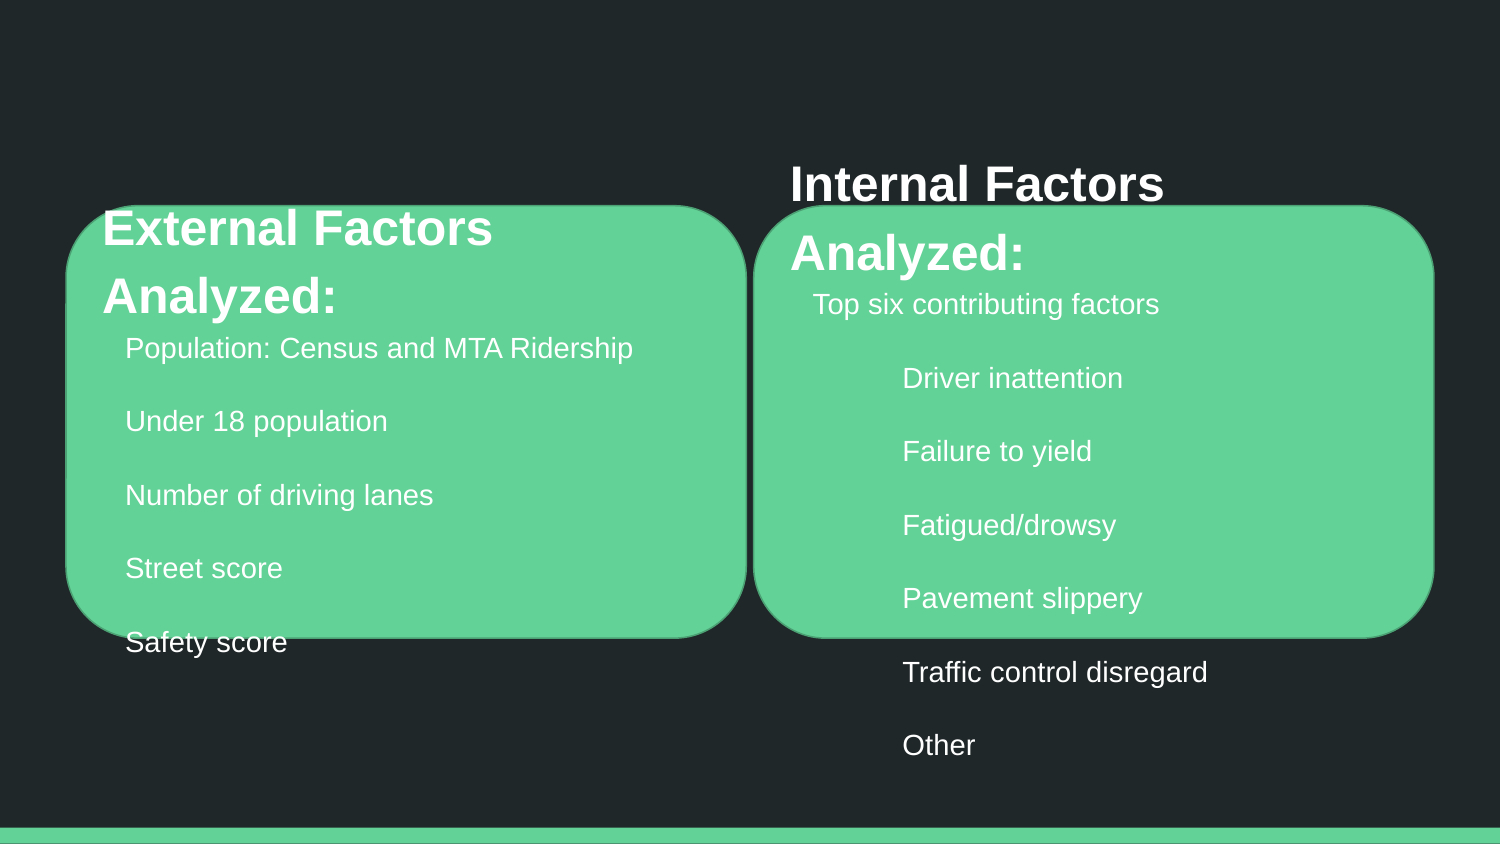

External Factors Analyzed:
Population: Census and MTA Ridership
Under 18 population
Number of driving lanes
Street score
Safety score

Internal Factors Analyzed:
Top six contributing factors
Driver inattention
Failure to yield
Fatigued/drowsy
Pavement slippery
Traffic control disregard
Other